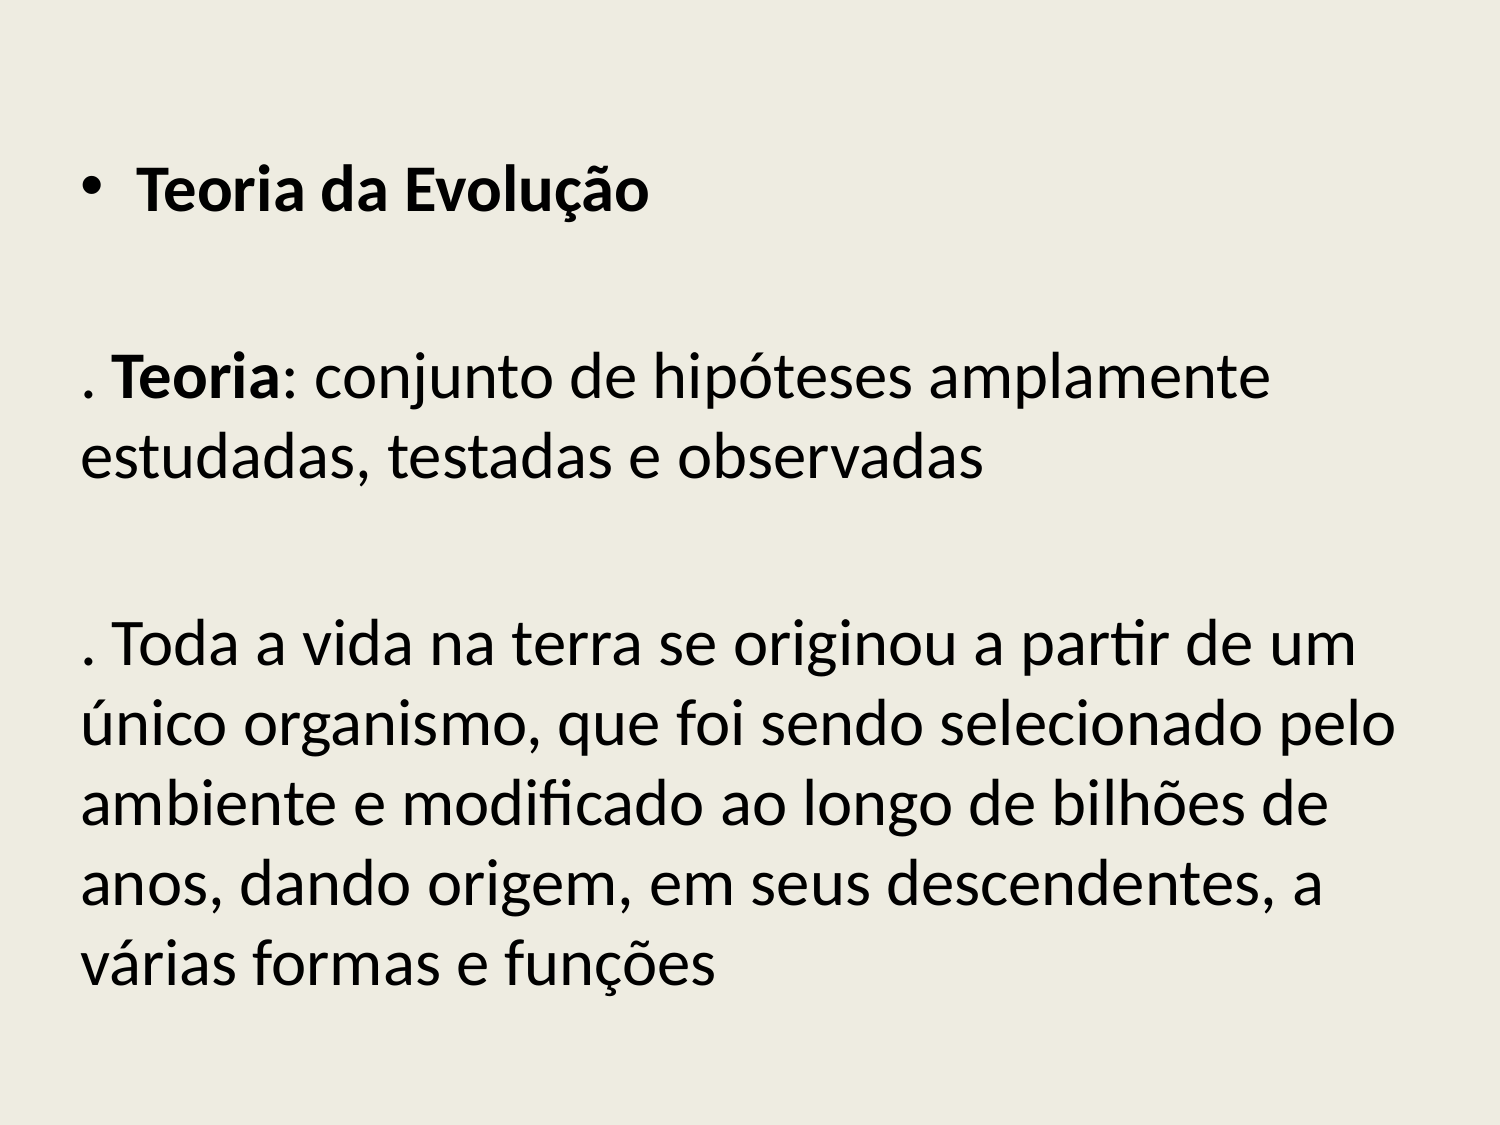

Teoria da Evolução

. Teoria: conjunto de hipóteses amplamente estudadas, testadas e observadas

. Toda a vida na terra se originou a partir de um único organismo, que foi sendo selecionado pelo ambiente e modificado ao longo de bilhões de anos, dando origem, em seus descendentes, a várias formas e funções